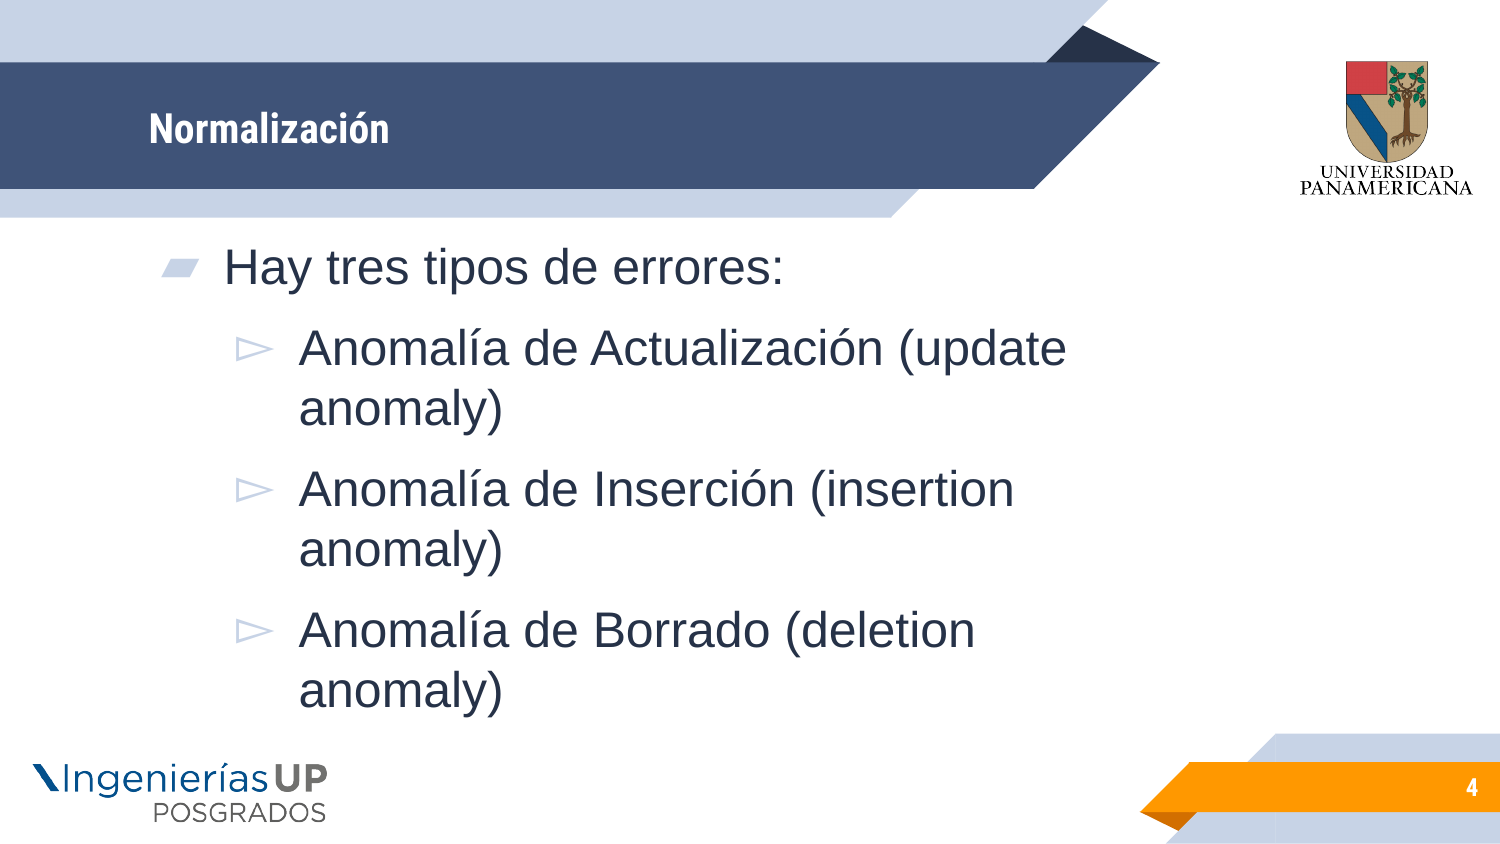

# Normalización
Hay tres tipos de errores:
Anomalía de Actualización (update anomaly)
Anomalía de Inserción (insertion anomaly)
Anomalía de Borrado (deletion anomaly)
4